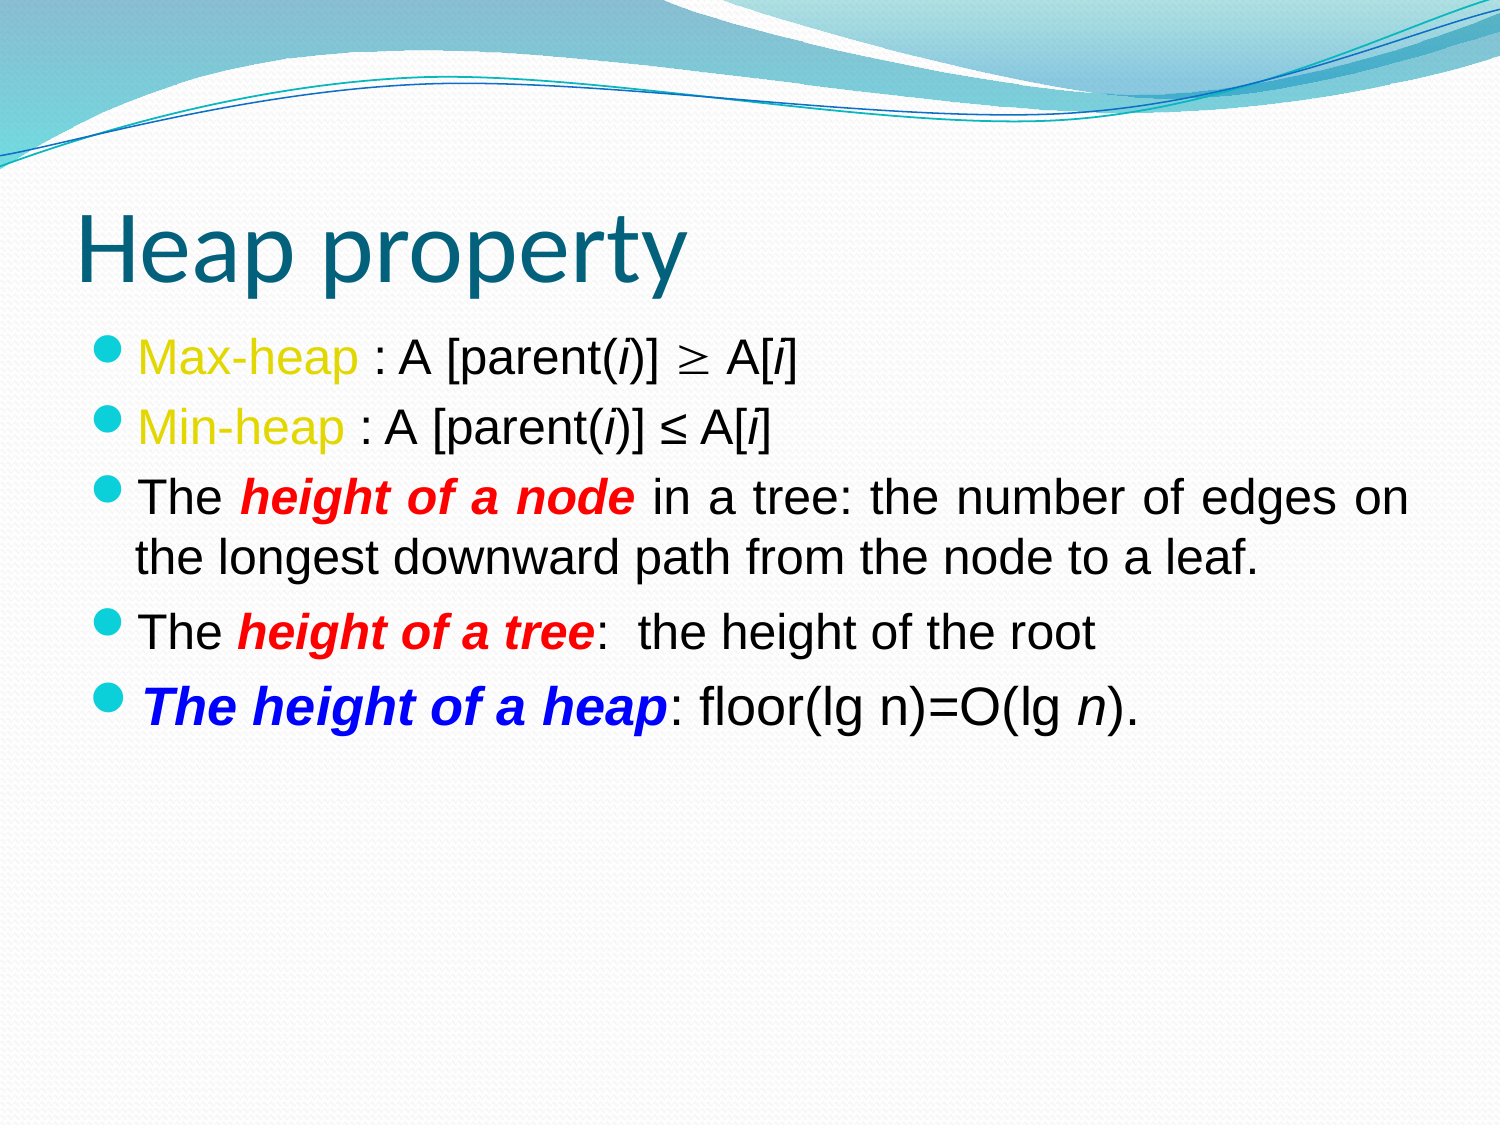

# Heap property
Max-heap : A [parent(i)] ≥ A[i]
Min-heap : A [parent(i)] ≤ A[i]
The height of a node in a tree: the number of edges on the longest downward path from the node to a leaf.
The height of a tree:  the height of the root
The height of a heap: floor(lg n)=O(lg n).